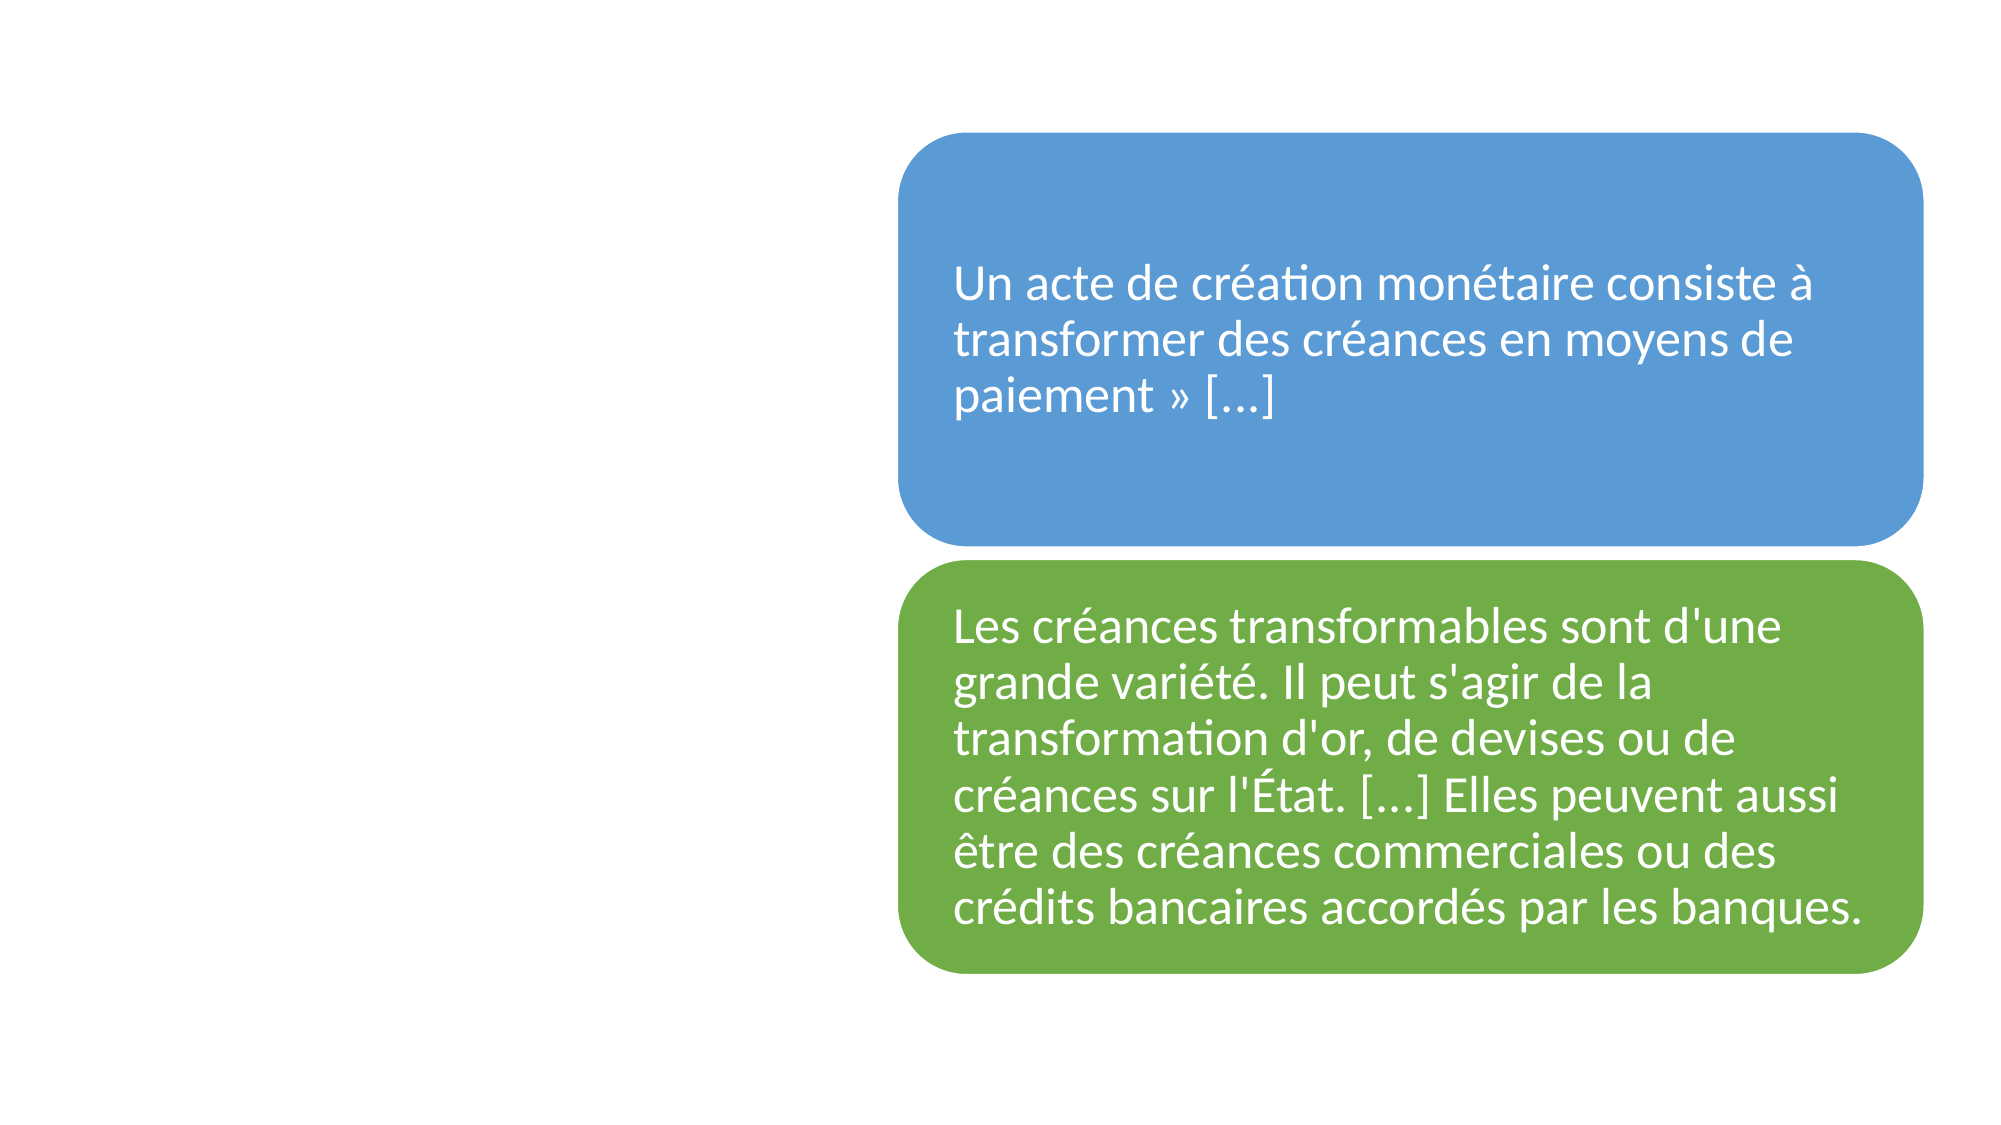

# 1 - Comment la monnaie se crée-t-elle ?
Un acte de création monétaire consiste à transformer des créances en moyens de paiement » [...]
Les créances transformables sont d'une grande variété. Il peut s'agir de la transformation d'or, de devises ou de créances sur l'État. [...] Elles peuvent aussi être des créances commerciales ou des crédits bancaires accordés par les banques.